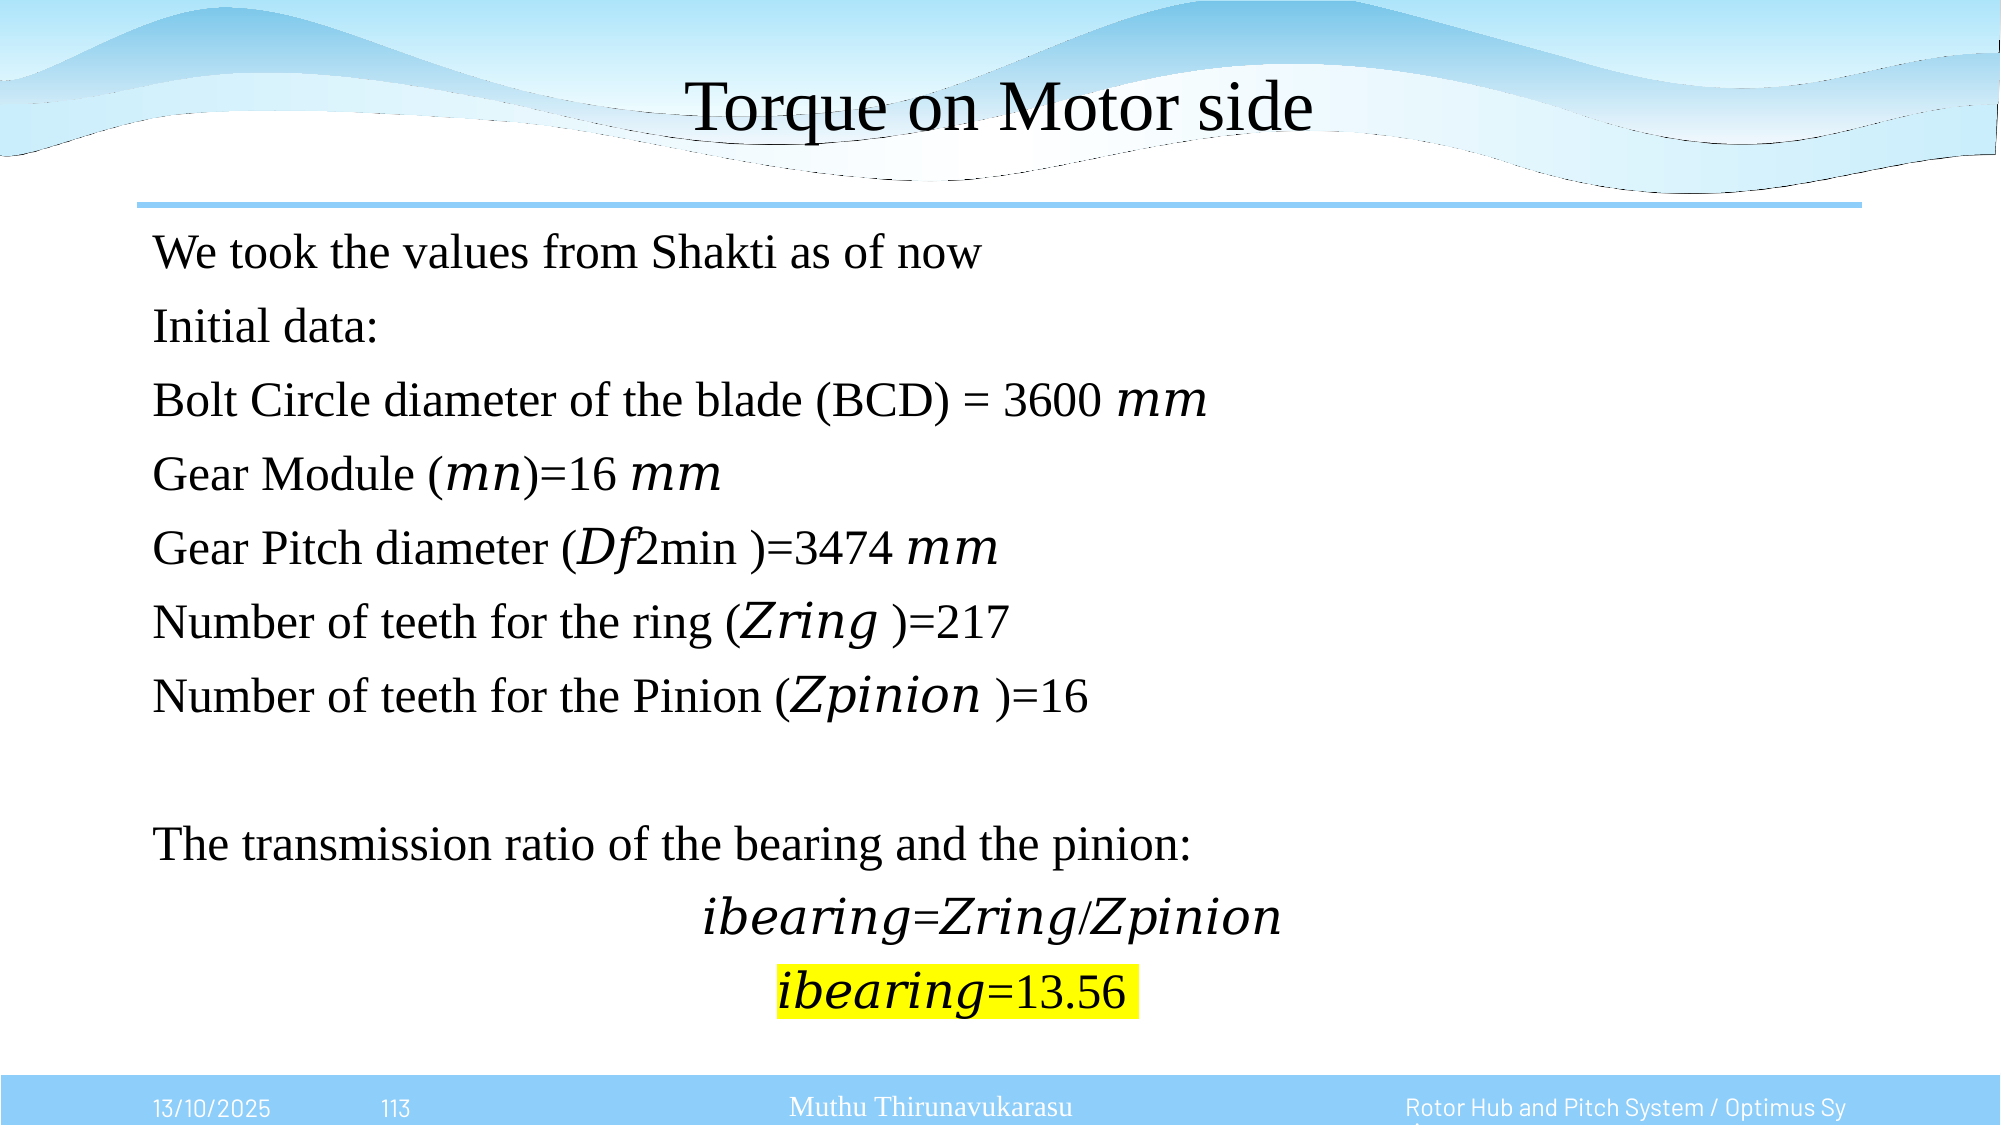

# Torque on Motor side
We took the values from Shakti as of now
Initial data:
Bolt Circle diameter of the blade (BCD) = 3600 𝑚𝑚
Gear Module (𝑚𝑛)=16 𝑚𝑚
Gear Pitch diameter (𝐷𝑓2min )=3474 𝑚𝑚
Number of teeth for the ring (𝑍𝑟𝑖𝑛𝑔 )=217
Number of teeth for the Pinion (𝑍𝑝𝑖𝑛𝑖𝑜𝑛 )=16

The transmission ratio of the bearing and the pinion:
𝑖𝑏𝑒𝑎𝑟𝑖𝑛𝑔=𝑍𝑟𝑖𝑛𝑔/𝑍𝑝𝑖𝑛𝑖𝑜𝑛
𝑖𝑏𝑒𝑎𝑟𝑖𝑛𝑔=13.56

Muthu Thirunavukarasu
Rotor Hub and Pitch System / Optimus Syria
13/10/2025
113